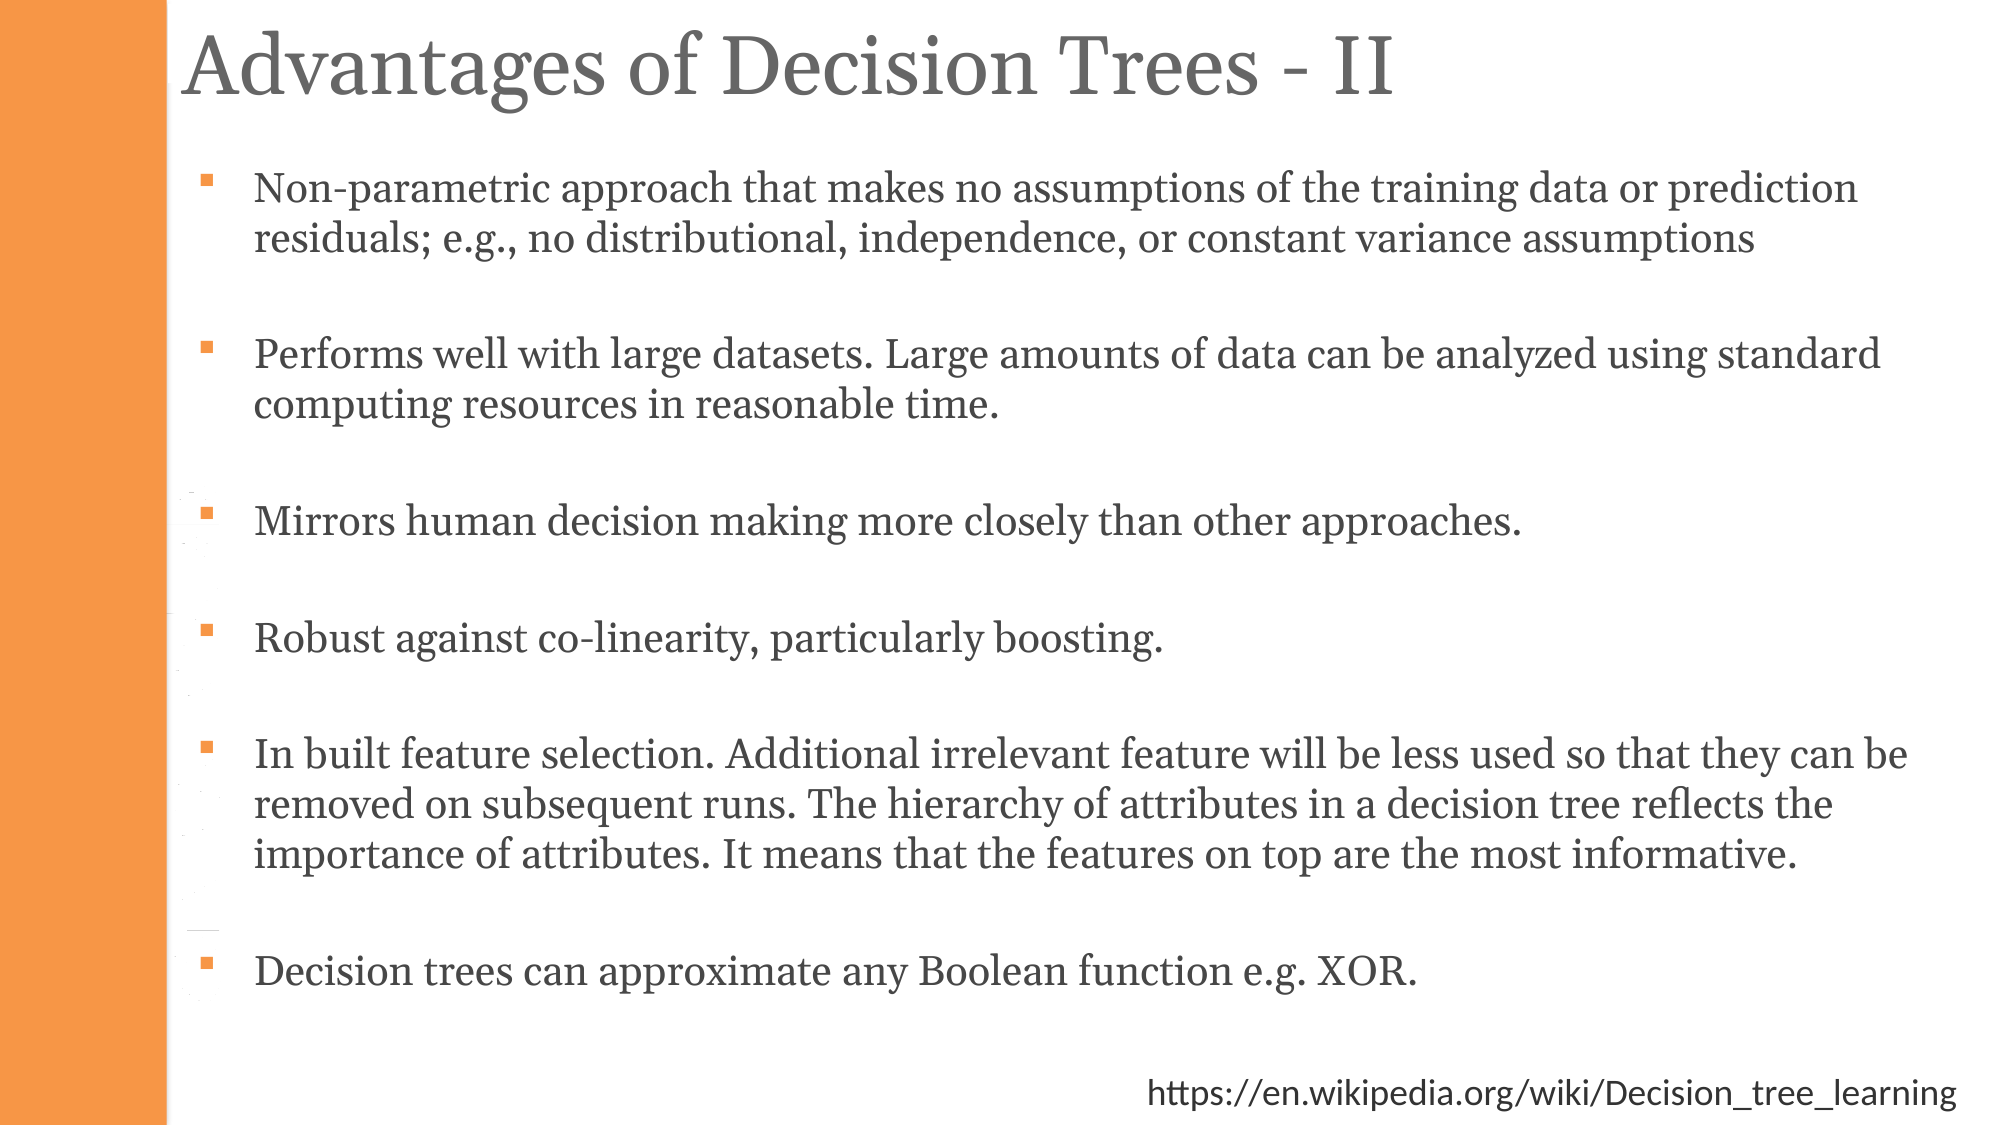

Advantages of Decision Trees - II
Non-parametric approach that makes no assumptions of the training data or prediction residuals; e.g., no distributional, independence, or constant variance assumptions

Performs well with large datasets. Large amounts of data can be analyzed using standard computing resources in reasonable time.

Mirrors human decision making more closely than other approaches.

Robust against co-linearity, particularly boosting.

In built feature selection. Additional irrelevant feature will be less used so that they can be removed on subsequent runs. The hierarchy of attributes in a decision tree reflects the importance of attributes. It means that the features on top are the most informative.

Decision trees can approximate any Boolean function e.g. XOR.
https://en.wikipedia.org/wiki/Decision_tree_learning